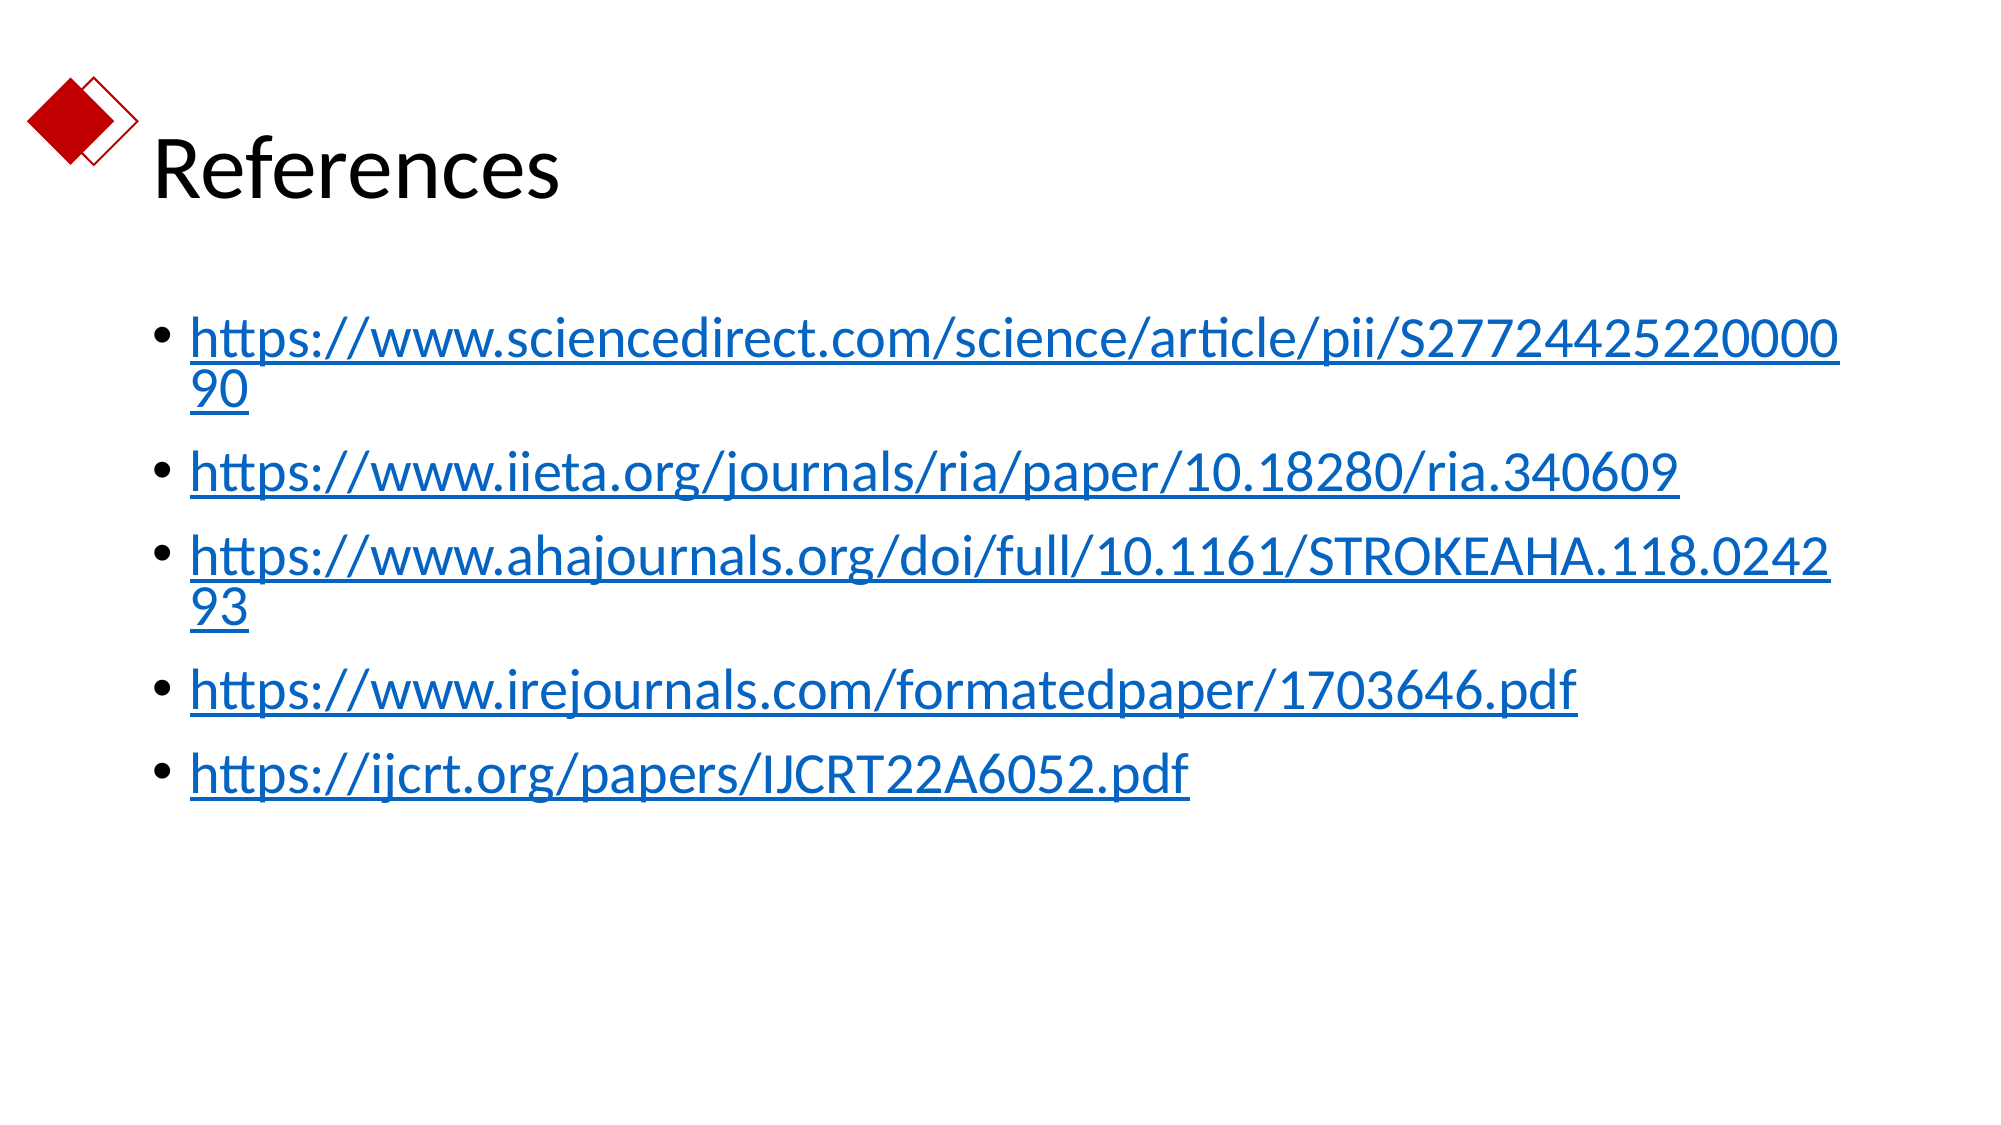

# References

https://www.sciencedirect.com/science/article/pii/S2772442522000090
https://www.iieta.org/journals/ria/paper/10.18280/ria.340609
https://www.ahajournals.org/doi/full/10.1161/STROKEAHA.118.024293
https://www.irejournals.com/formatedpaper/1703646.pdf
https://ijcrt.org/papers/IJCRT22A6052.pdf